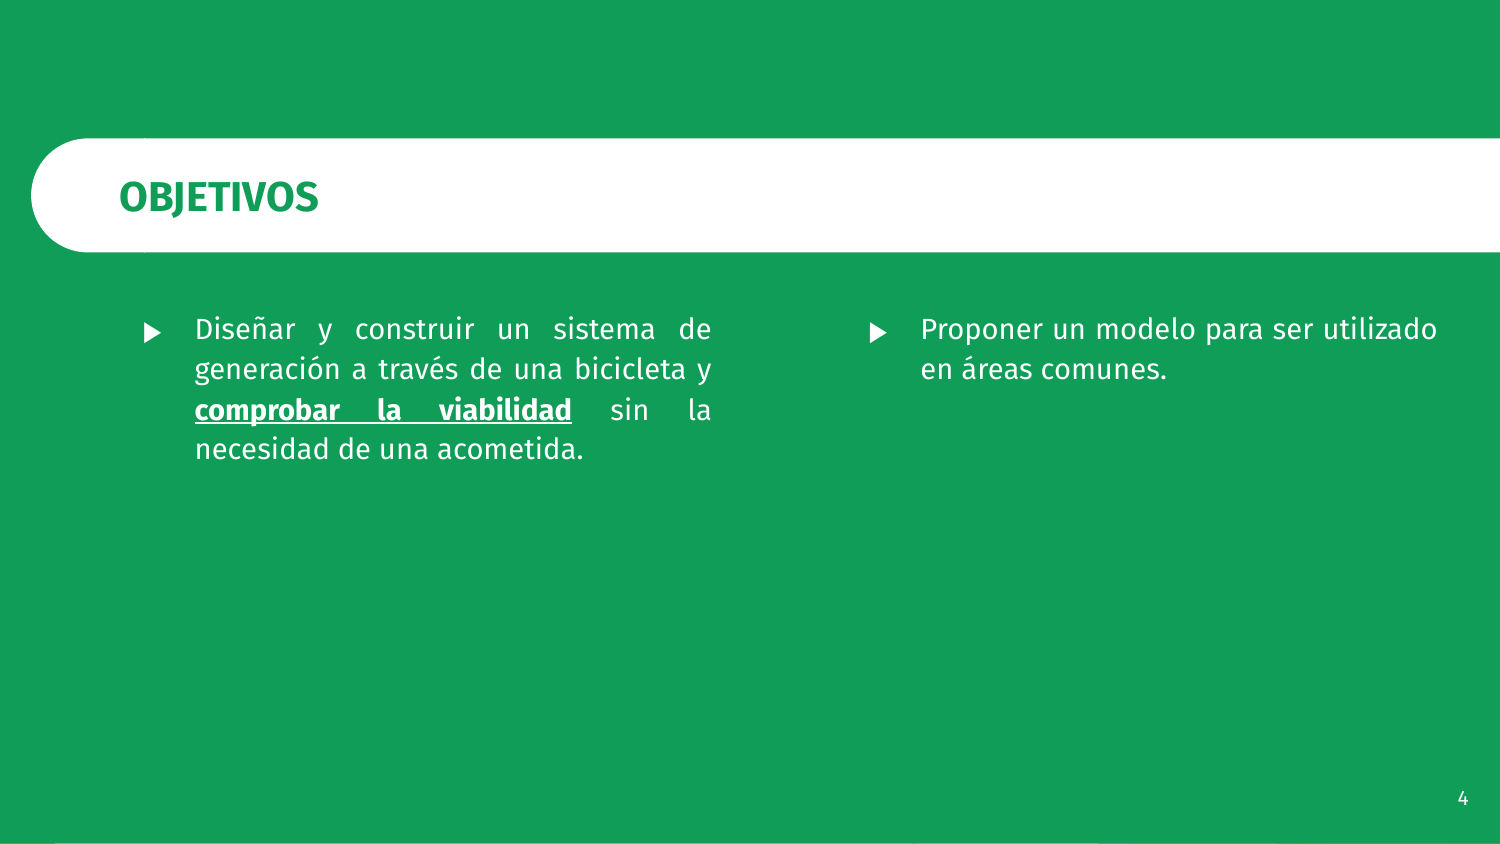

# OBJETIVOS
Diseñar y construir un sistema de generación a través de una bicicleta y comprobar la viabilidad sin la necesidad de una acometida.
Proponer un modelo para ser utilizado en áreas comunes.
4